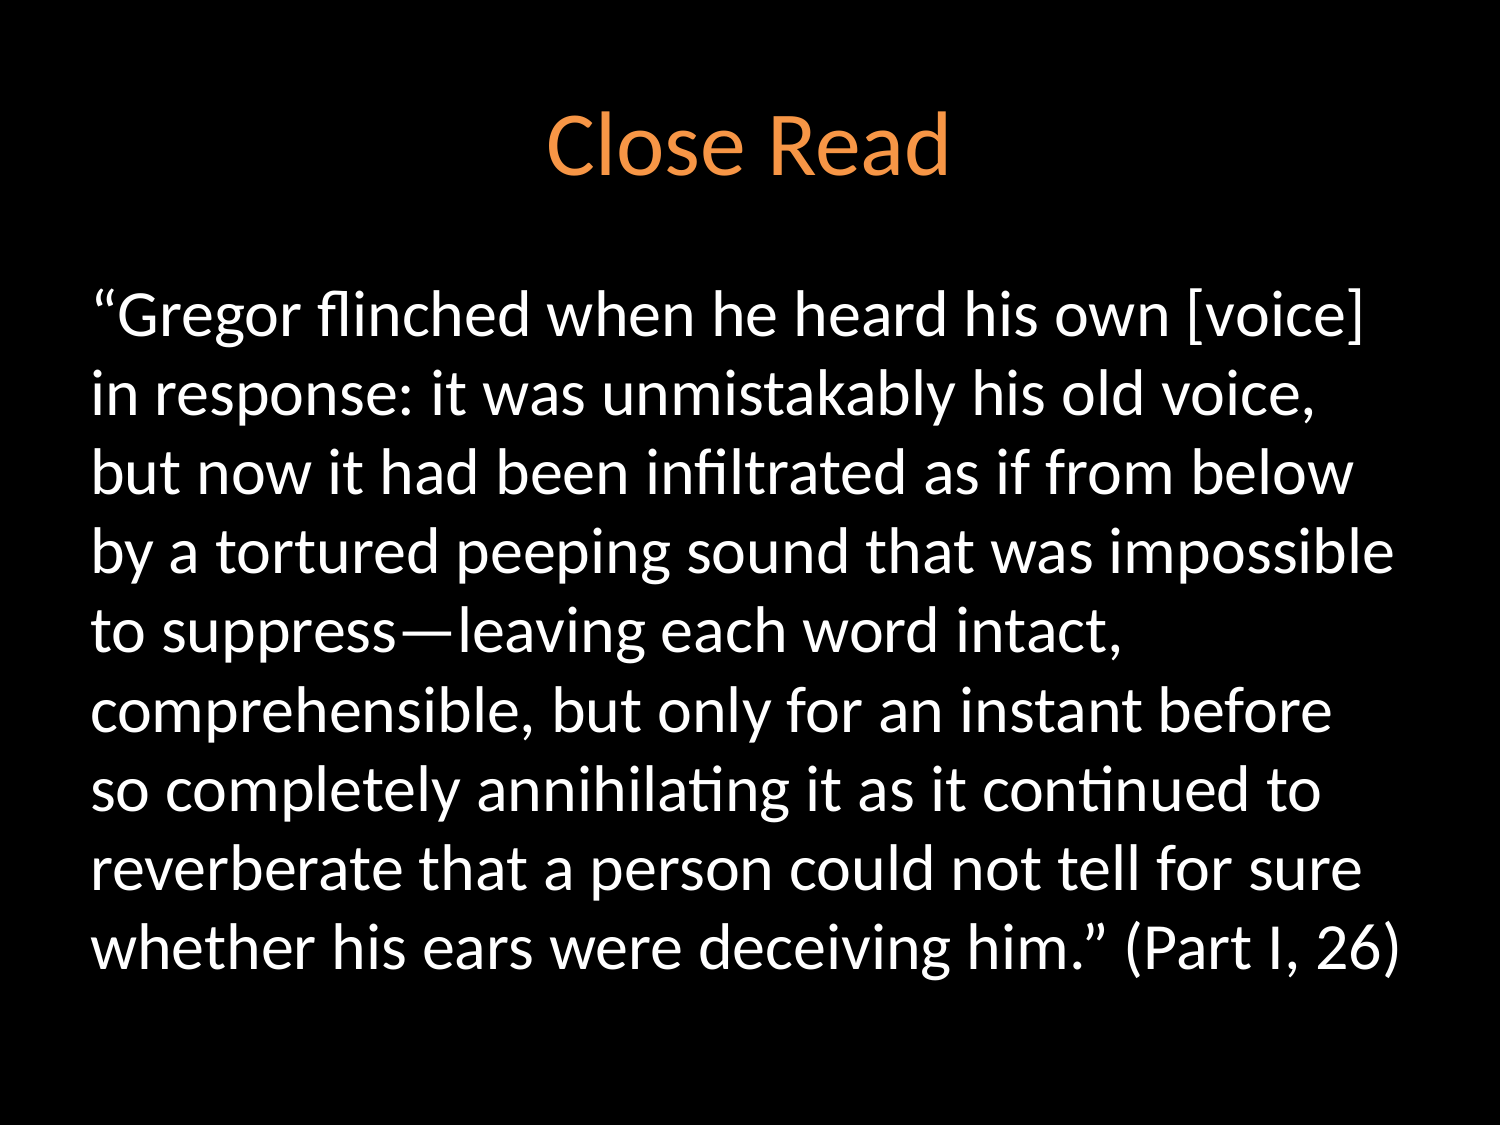

# Close Read
“Gregor flinched when he heard his own [voice] in response: it was unmistakably his old voice, but now it had been infiltrated as if from below by a tortured peeping sound that was impossible to suppress—leaving each word intact, comprehensible, but only for an instant before so completely annihilating it as it continued to reverberate that a person could not tell for sure whether his ears were deceiving him.” (Part I, 26)